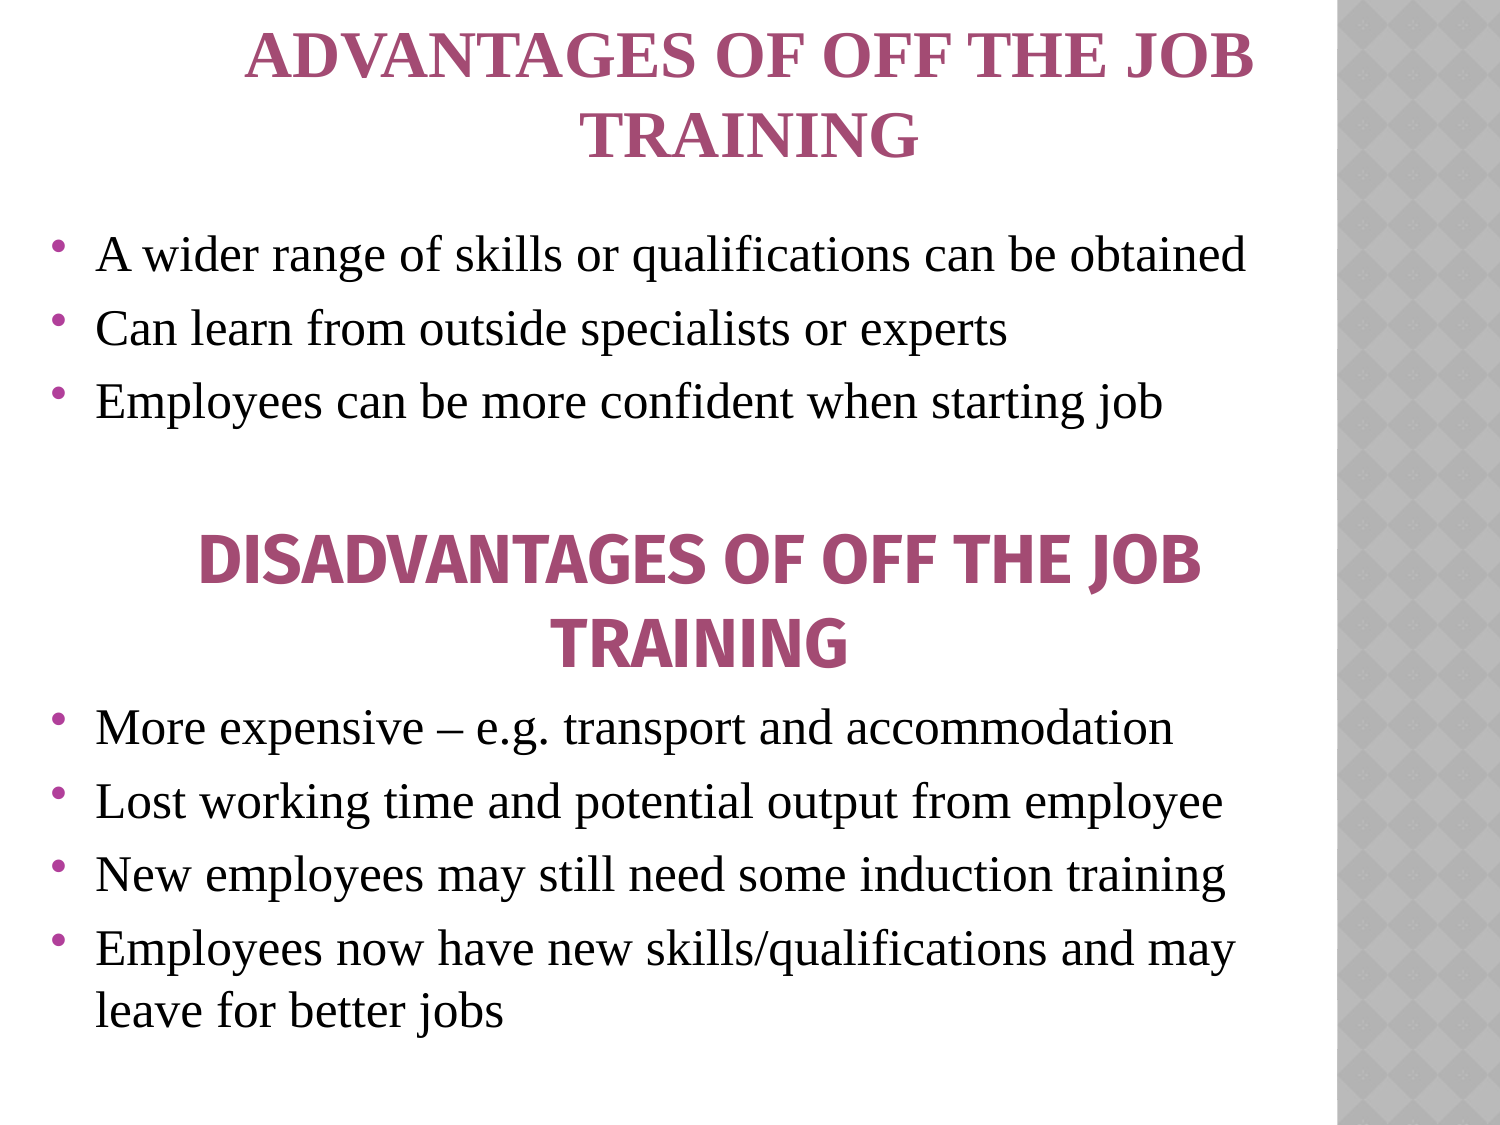

# ADVANTAGES OF OFF THE JOB TRAINING
A wider range of skills or qualifications can be obtained
Can learn from outside specialists or experts
Employees can be more confident when starting job

DISADVANTAGES OF OFF THE JOB TRAINING
More expensive – e.g. transport and accommodation
Lost working time and potential output from employee
New employees may still need some induction training
Employees now have new skills/qualifications and may leave for better jobs